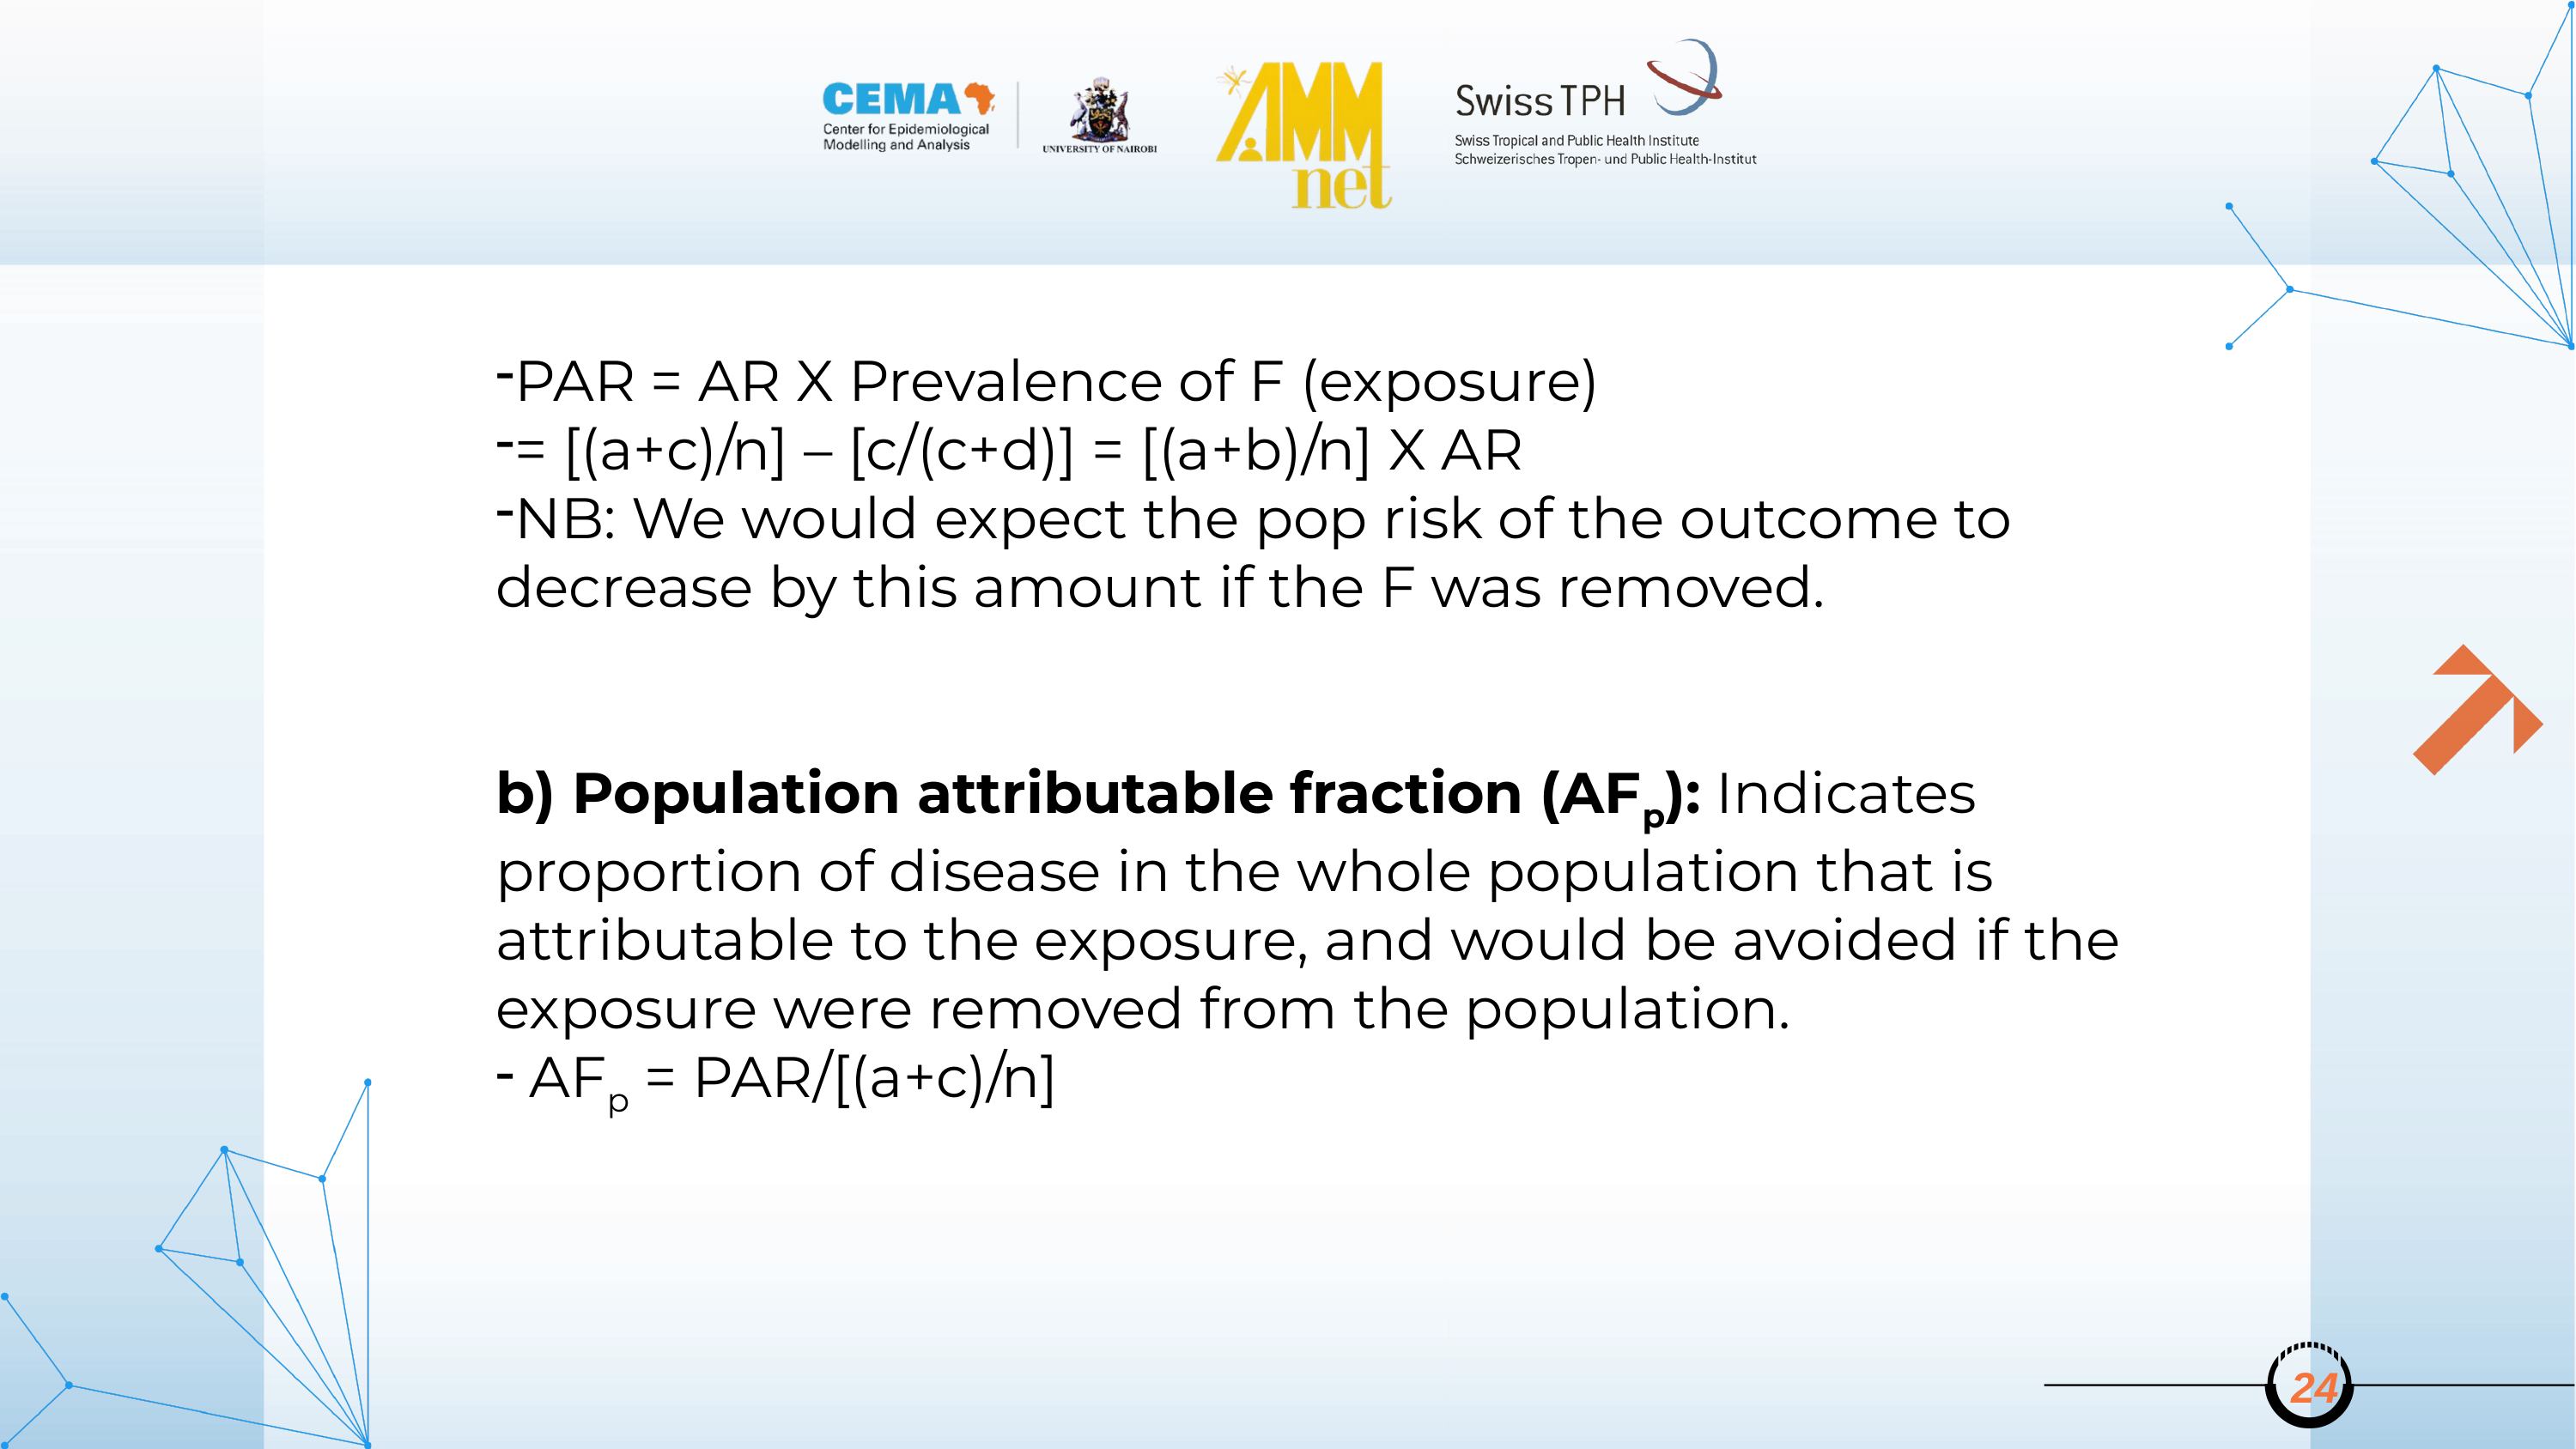

PAR = AR X Prevalence of F (exposure)
= [(a+c)/n] – [c/(c+d)] = [(a+b)/n] X AR
NB: We would expect the pop risk of the outcome to decrease by this amount if the F was removed.

b) Population attributable fraction (AFp): Indicates proportion of disease in the whole population that is attributable to the exposure, and would be avoided if the exposure were removed from the population.
 AFp = PAR/[(a+c)/n]

24